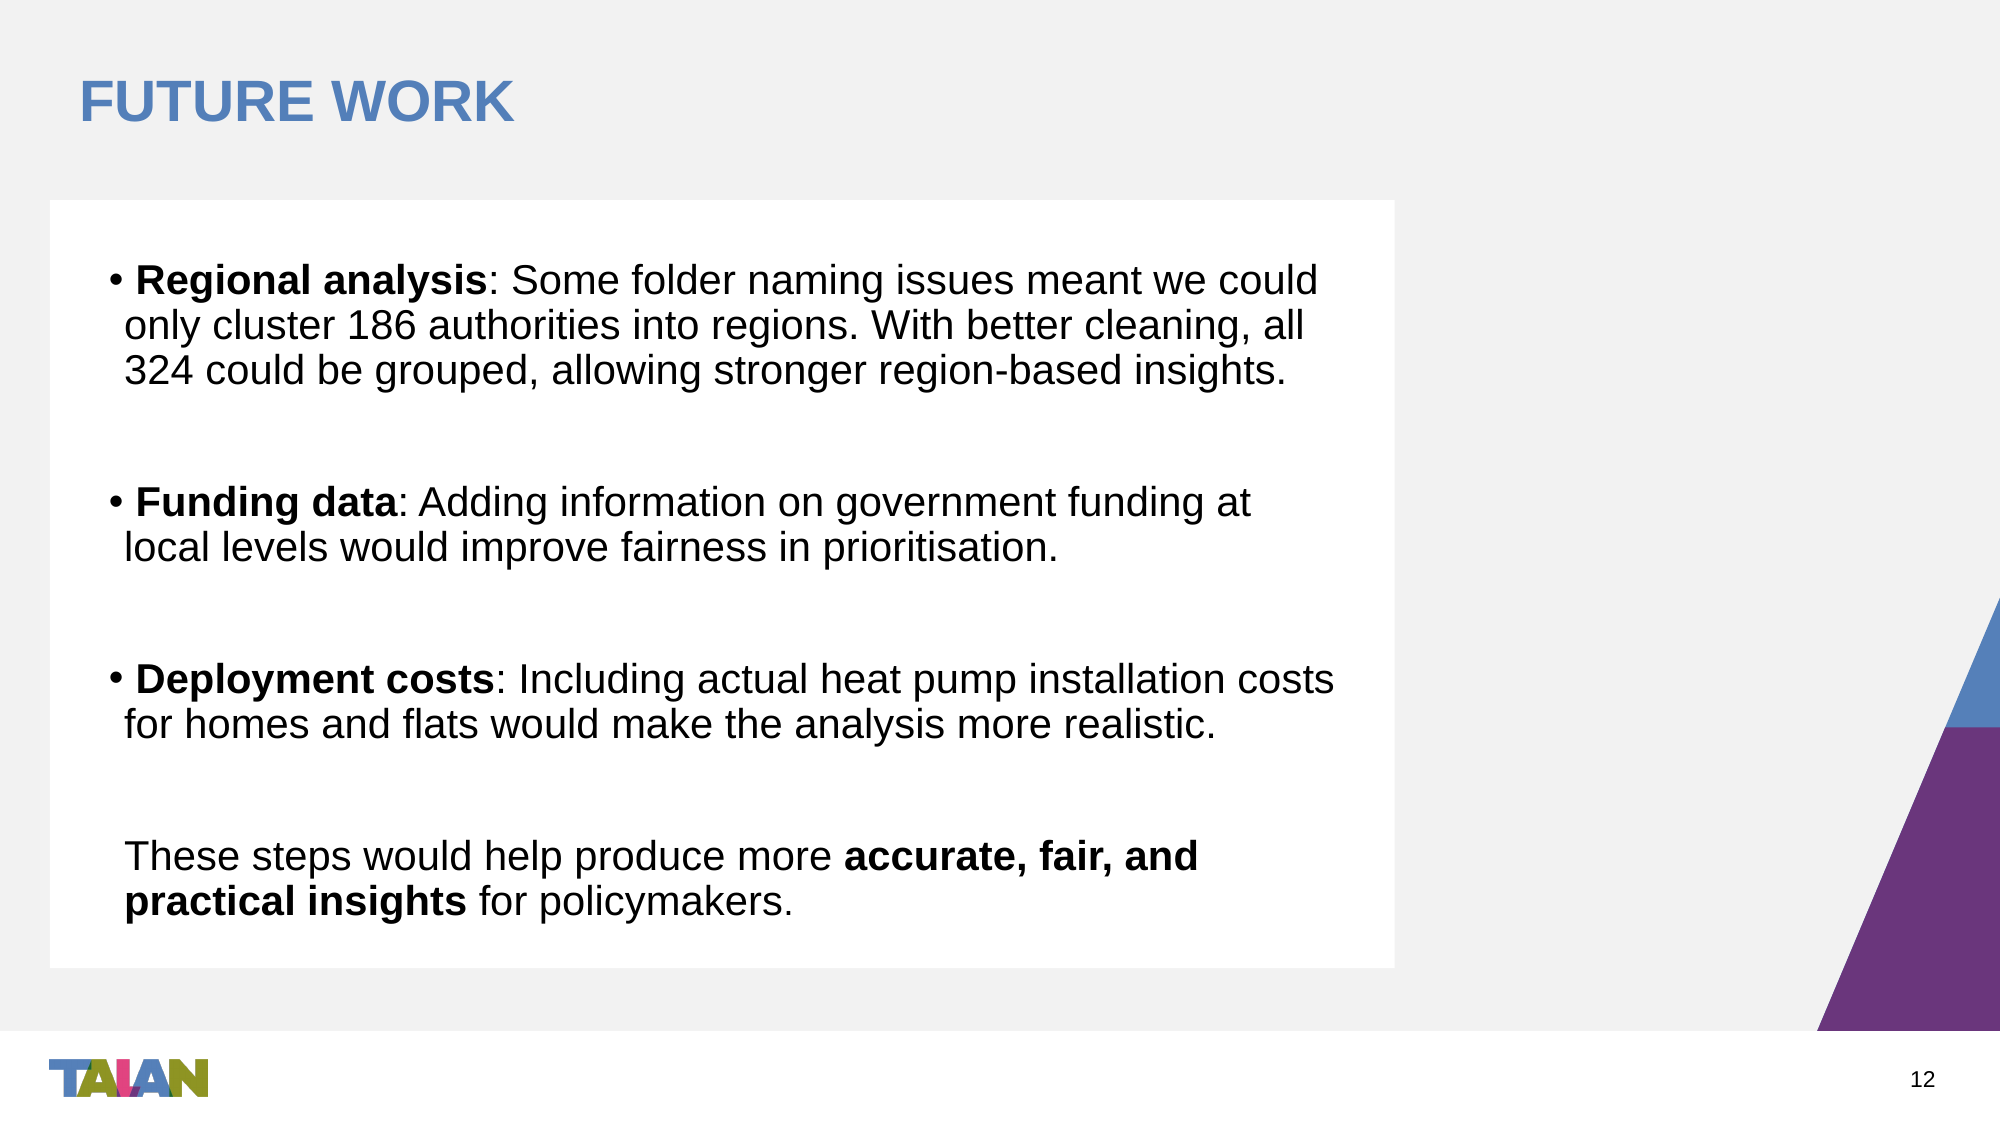

# Future work
 Regional analysis: Some folder naming issues meant we could only cluster 186 authorities into regions. With better cleaning, all 324 could be grouped, allowing stronger region-based insights.

 Funding data: Adding information on government funding at local levels would improve fairness in prioritisation.

 Deployment costs: Including actual heat pump installation costs for homes and flats would make the analysis more realistic.

These steps would help produce more accurate, fair, and practical insights for policymakers.

12